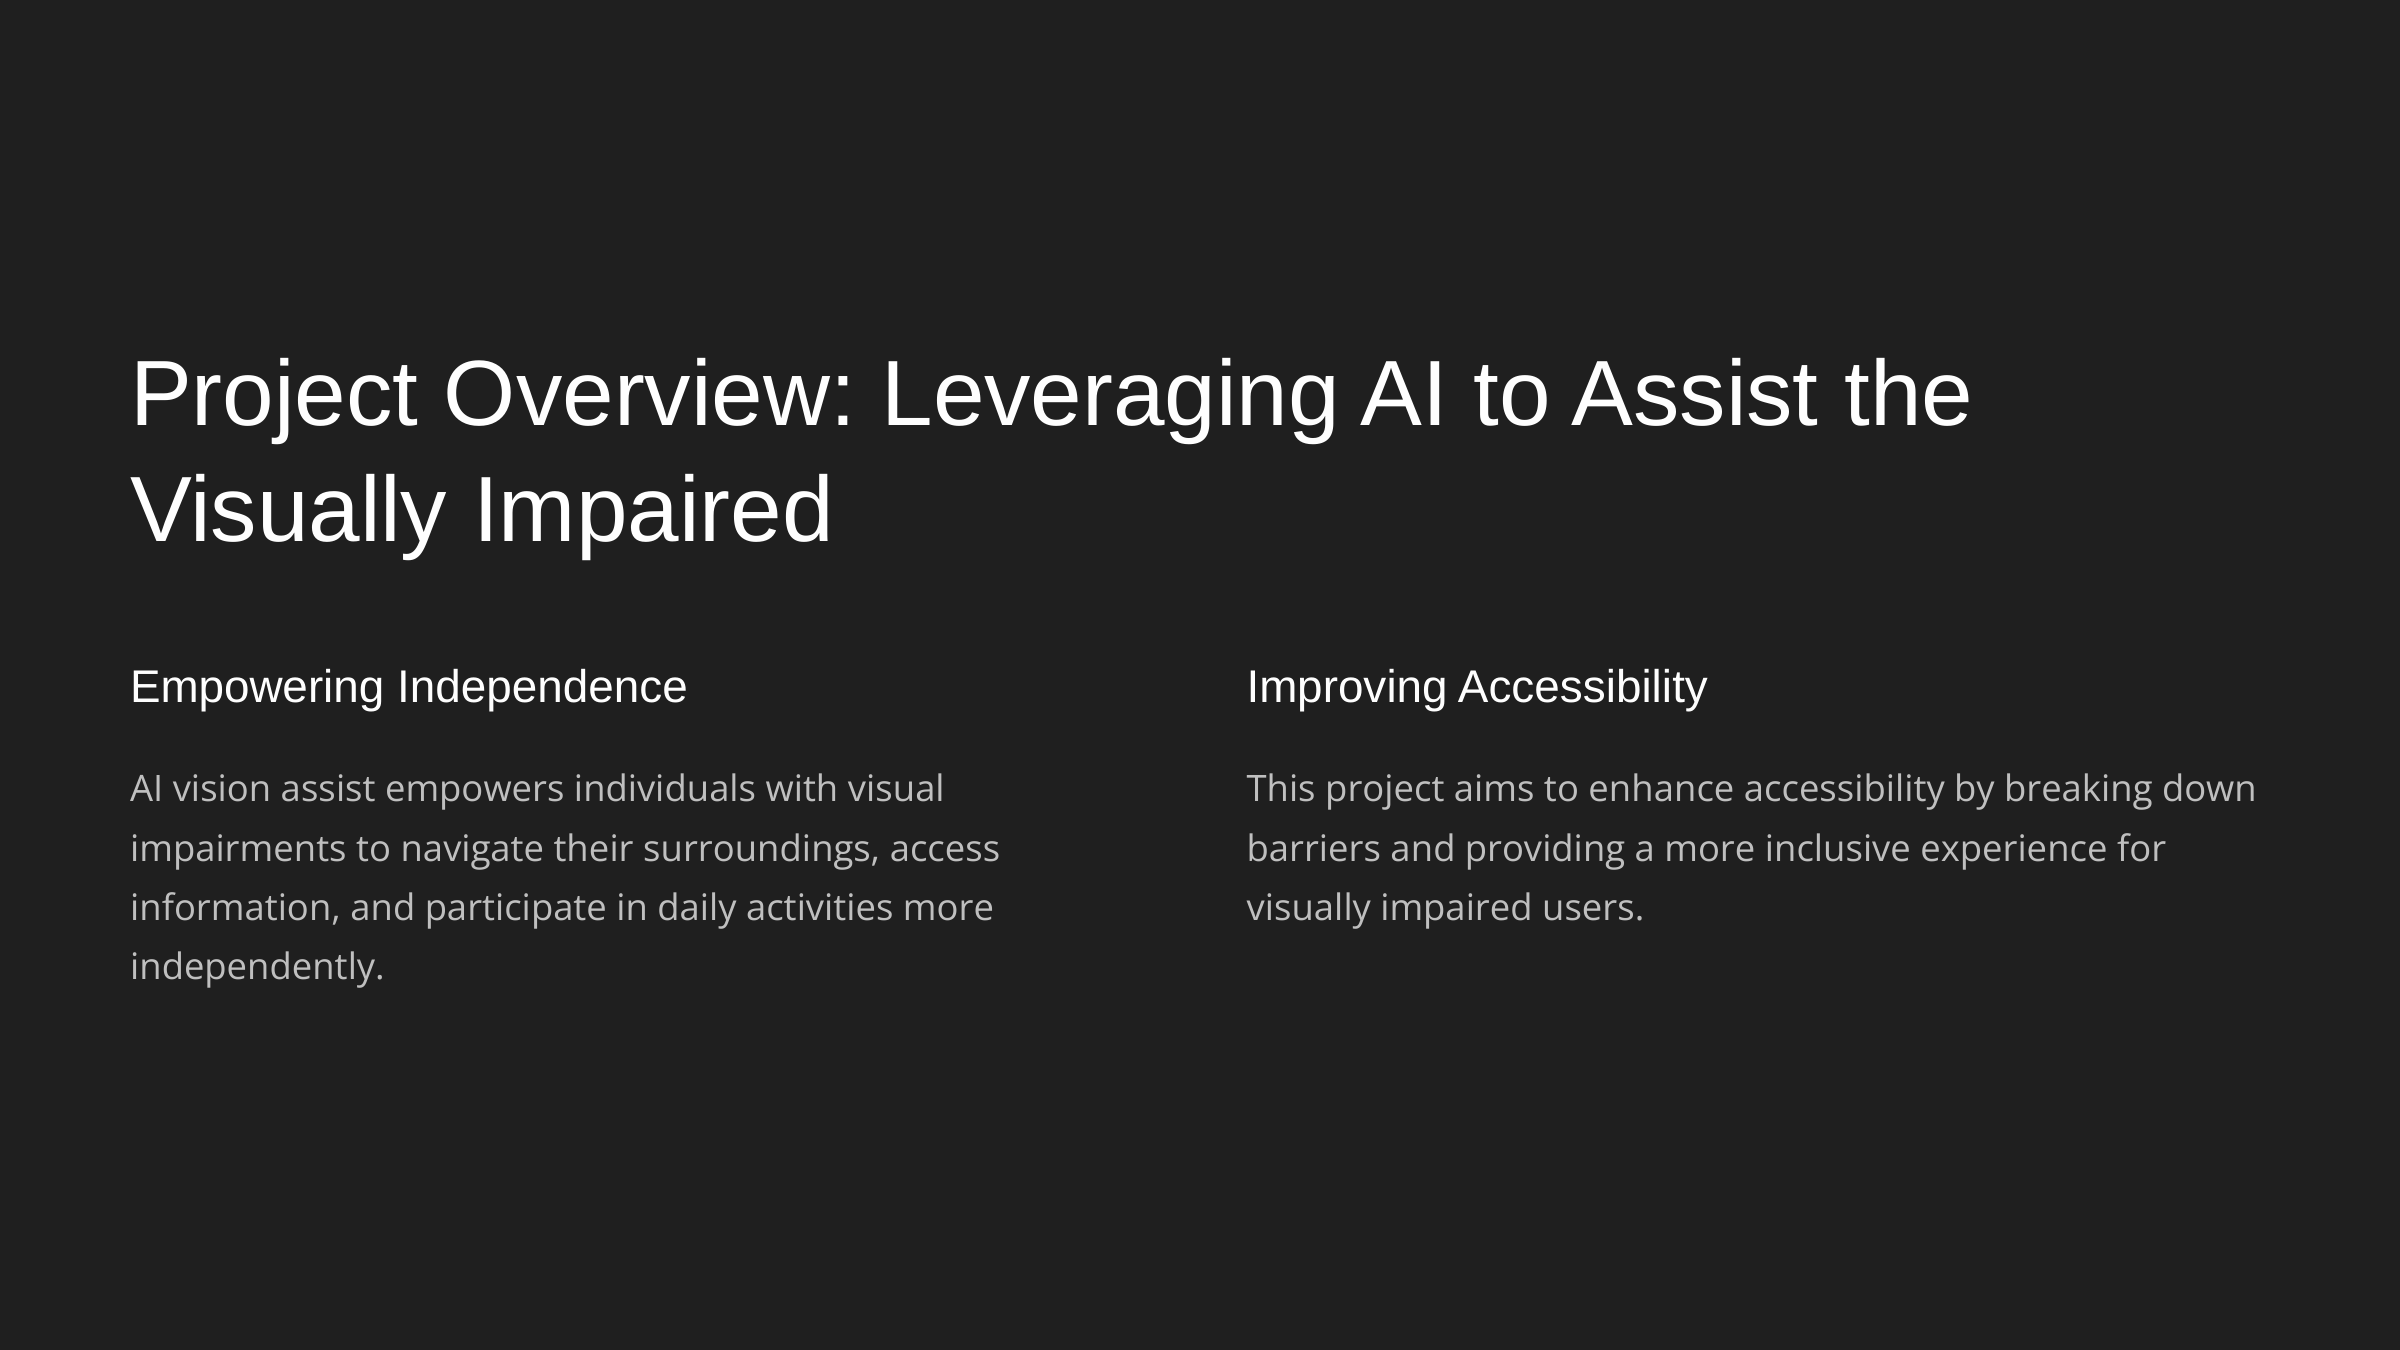

Project Overview: Leveraging AI to Assist the Visually Impaired
Empowering Independence
Improving Accessibility
AI vision assist empowers individuals with visual impairments to navigate their surroundings, access information, and participate in daily activities more independently.
This project aims to enhance accessibility by breaking down barriers and providing a more inclusive experience for visually impaired users.